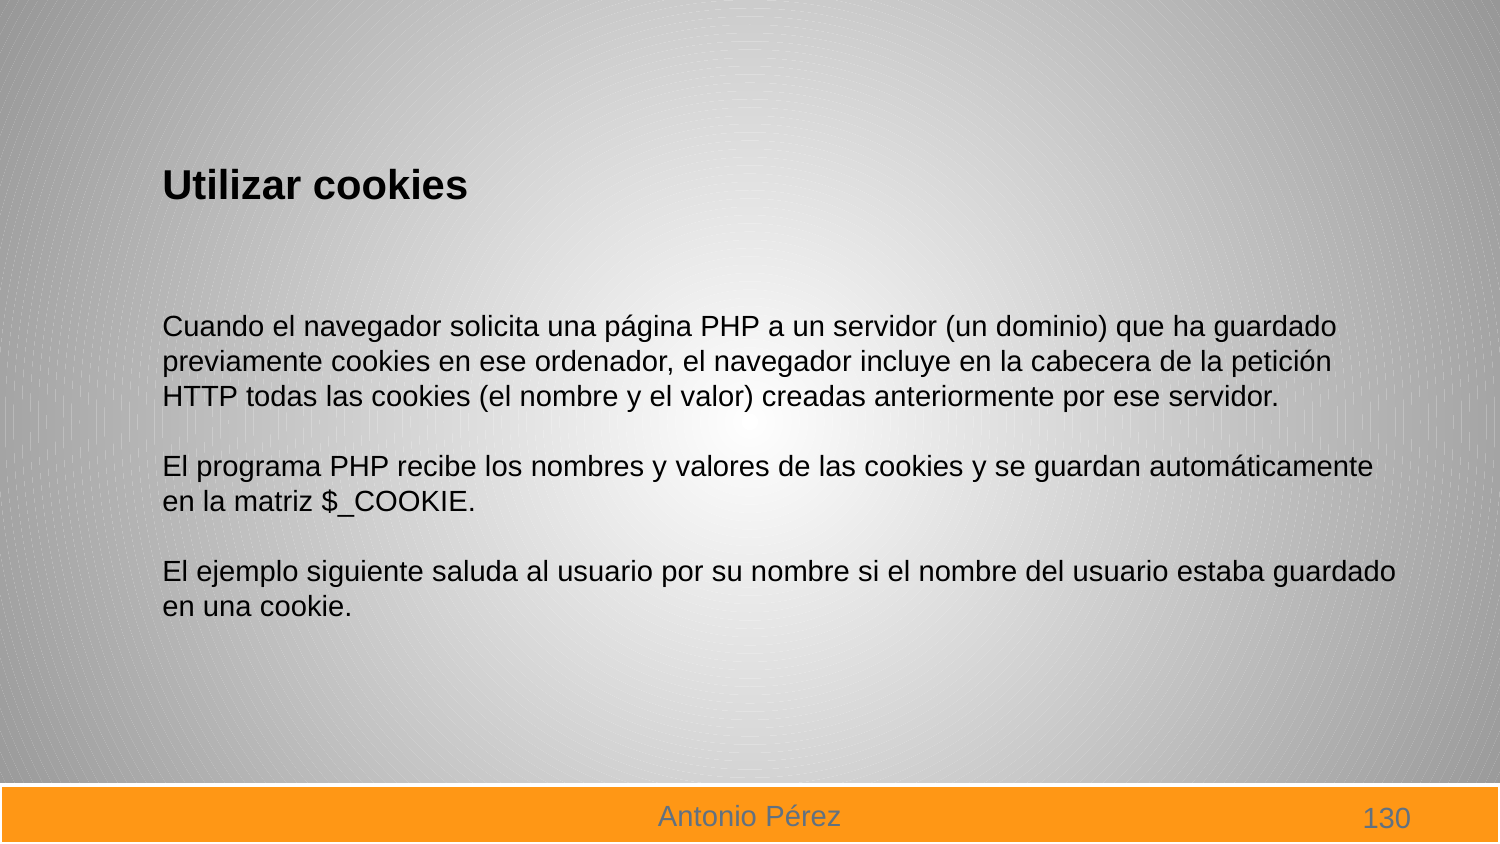

Utilizar cookies

Cuando el navegador solicita una página PHP a un servidor (un dominio) que ha guardado previamente cookies en ese ordenador, el navegador incluye en la cabecera de la petición HTTP todas las cookies (el nombre y el valor) creadas anteriormente por ese servidor.

El programa PHP recibe los nombres y valores de las cookies y se guardan automáticamente en la matriz $_COOKIE.

El ejemplo siguiente saluda al usuario por su nombre si el nombre del usuario estaba guardado en una cookie.
130